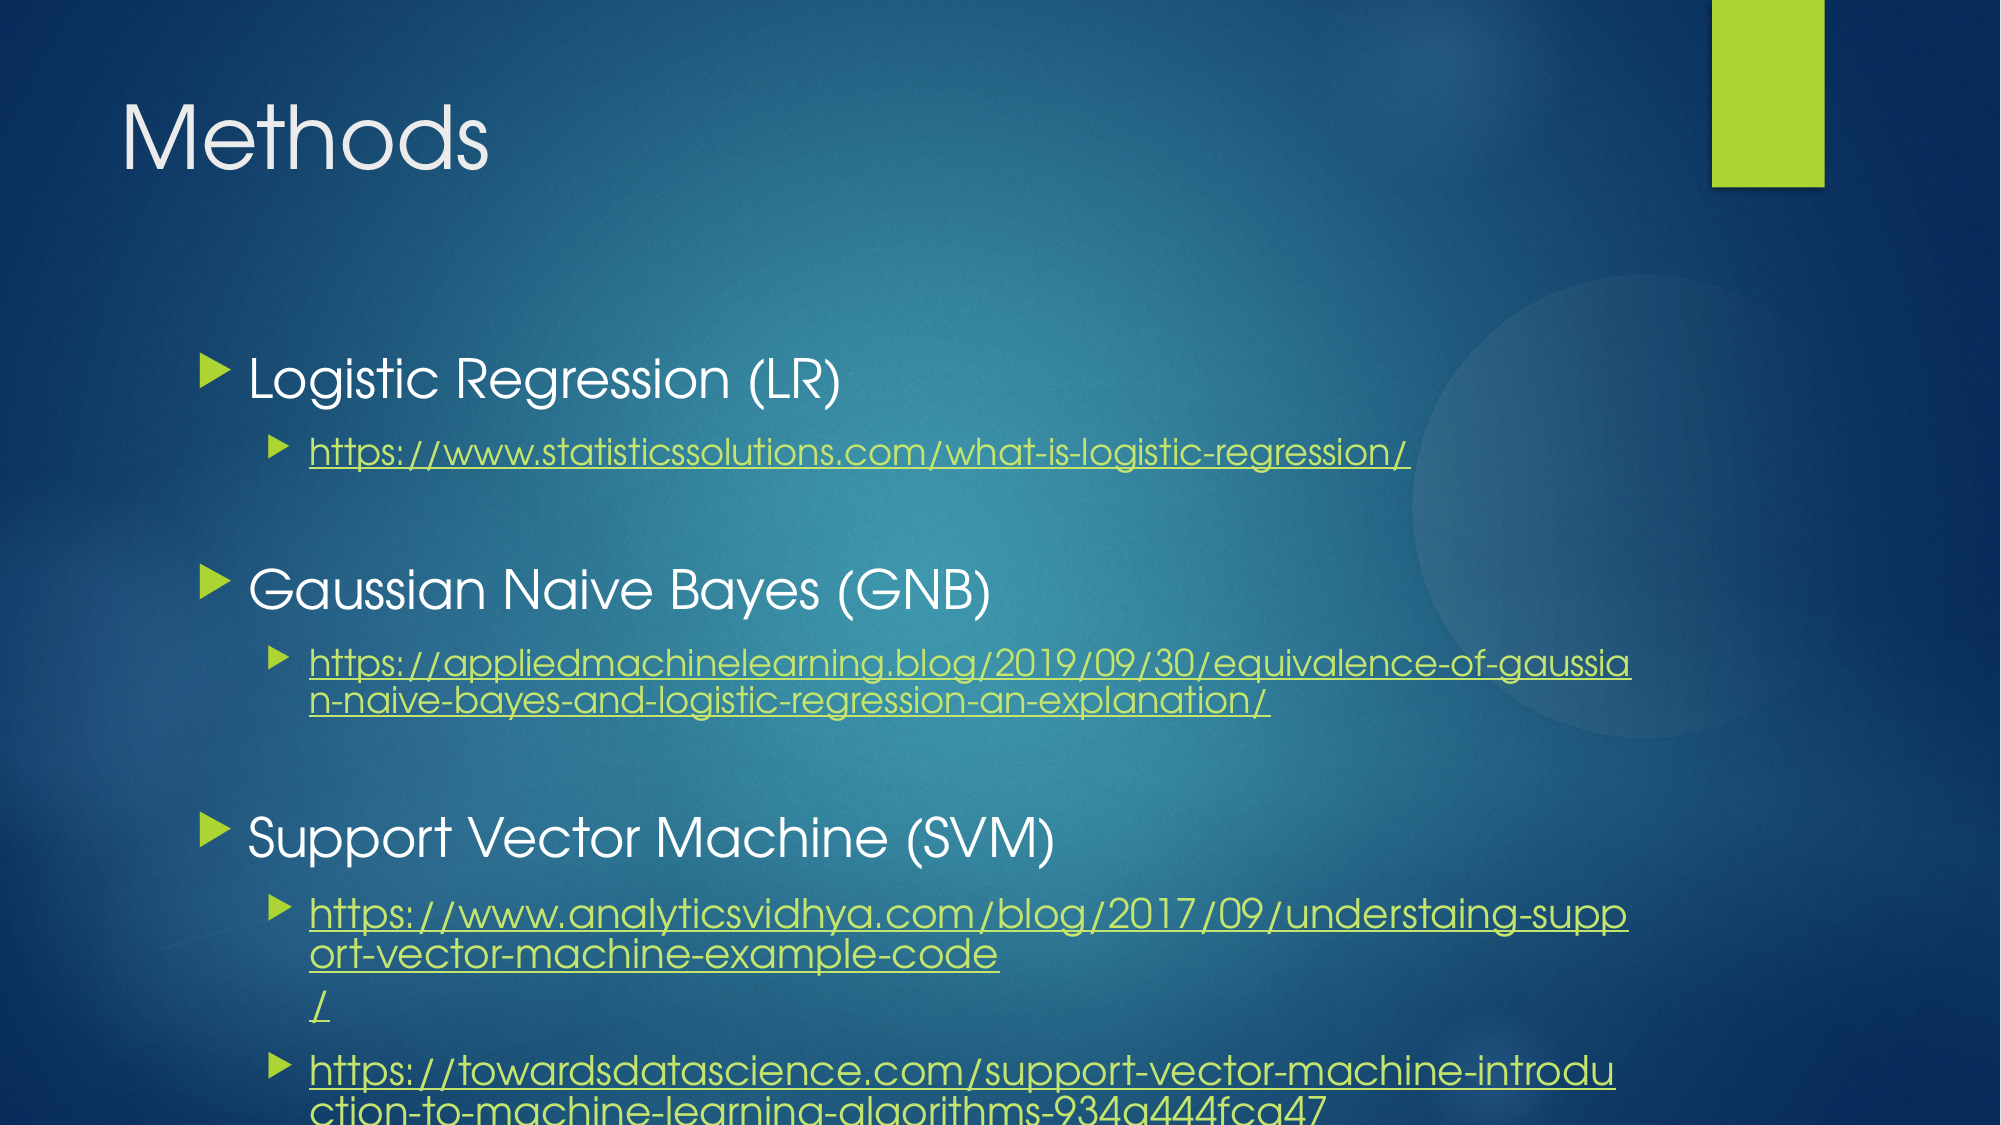

Methods
Logistic Regression (LR)
https://www.statisticssolutions.com/what-is-logistic-regression/

Gaussian Naive Bayes (GNB)
https://appliedmachinelearning.blog/2019/09/30/equivalence-of-gaussian-naive-bayes-and-logistic-regression-an-explanation/

Support Vector Machine (SVM)
https://www.analyticsvidhya.com/blog/2017/09/understaing-support-vector-machine-example-code/
https://towardsdatascience.com/support-vector-machine-introduction-to-machine-learning-algorithms-934a444fca47